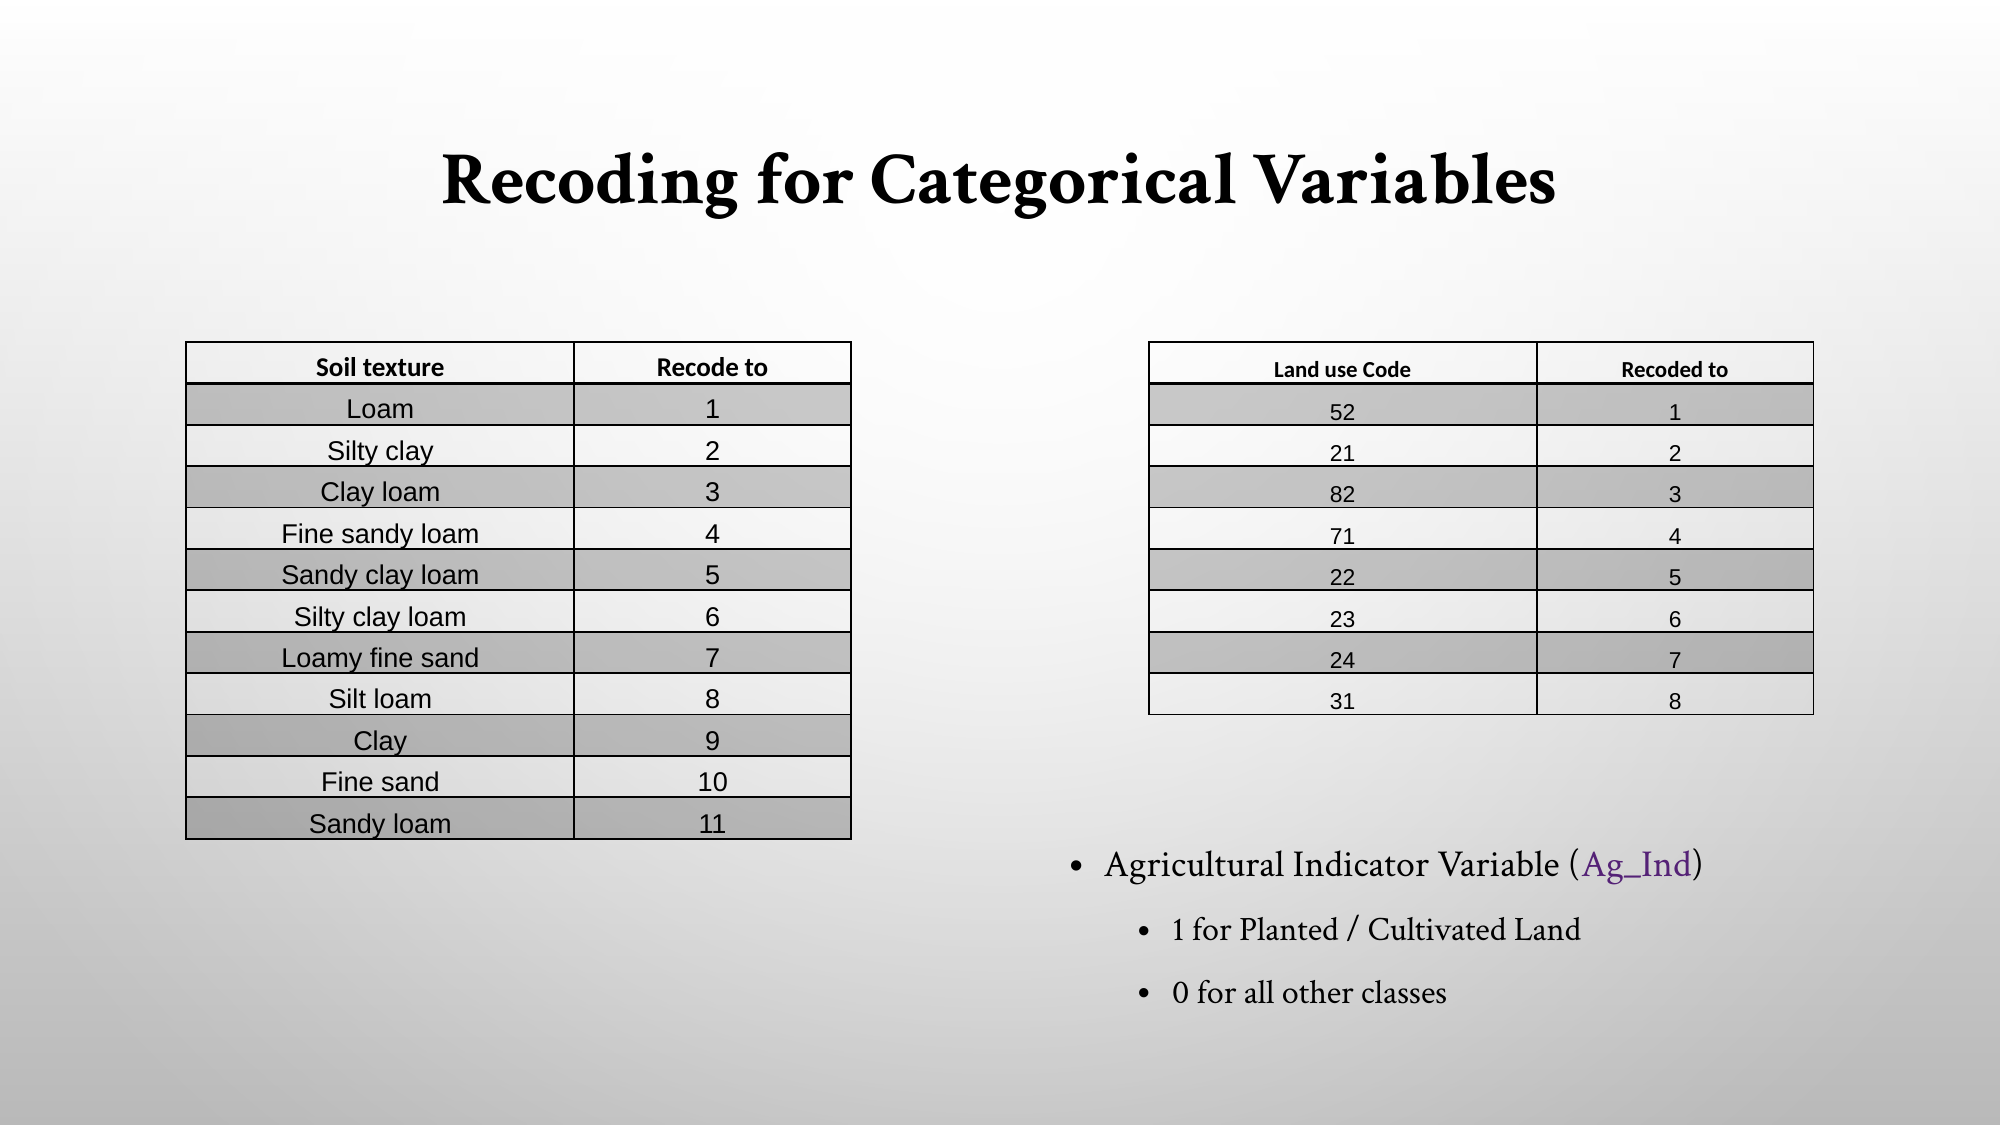

# Recoding for Categorical Variables
| Soil texture | Recode to |
| --- | --- |
| Loam | 1 |
| Silty clay | 2 |
| Clay loam | 3 |
| Fine sandy loam | 4 |
| Sandy clay loam | 5 |
| Silty clay loam | 6 |
| Loamy fine sand | 7 |
| Silt loam | 8 |
| Clay | 9 |
| Fine sand | 10 |
| Sandy loam | 11 |
| Land use Code | Recoded to |
| --- | --- |
| 52 | 1 |
| 21 | 2 |
| 82 | 3 |
| 71 | 4 |
| 22 | 5 |
| 23 | 6 |
| 24 | 7 |
| 31 | 8 |
Agricultural Indicator Variable (Ag_Ind)
1 for Planted / Cultivated Land
0 for all other classes